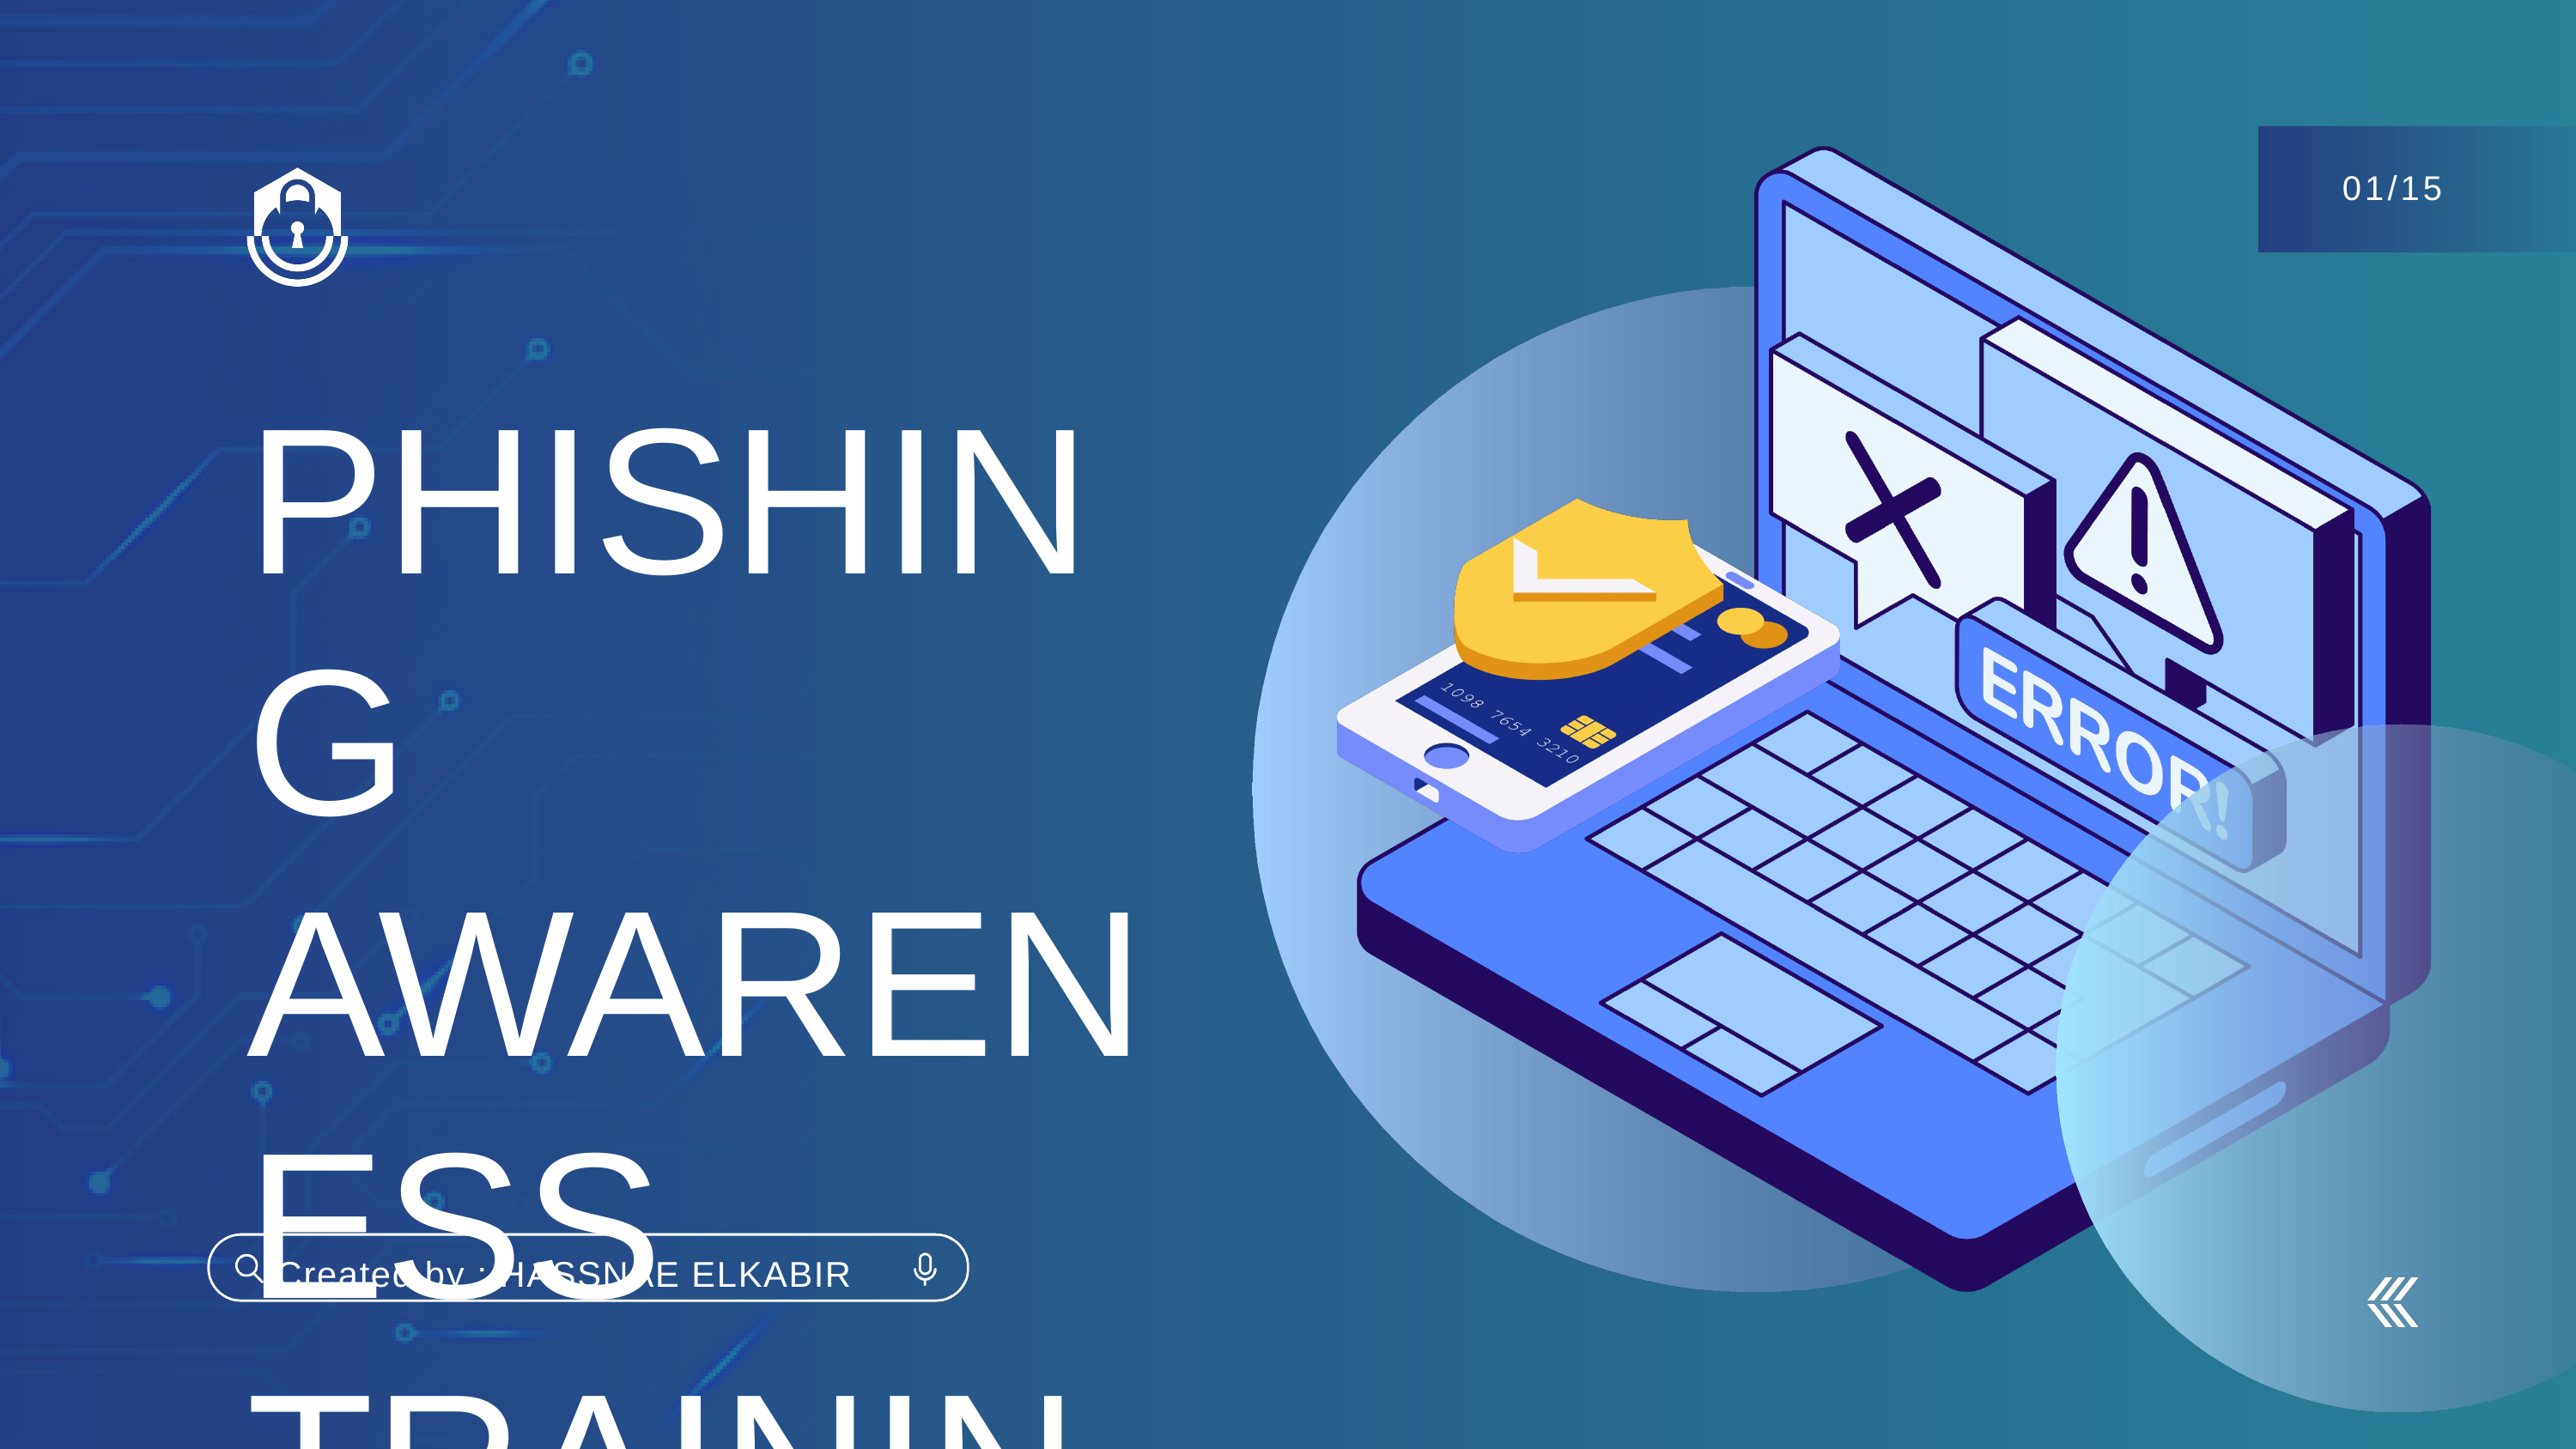

01/15

PHISHING AWARENESS TRAINING

 Created by : HASSNAE ELKABIR